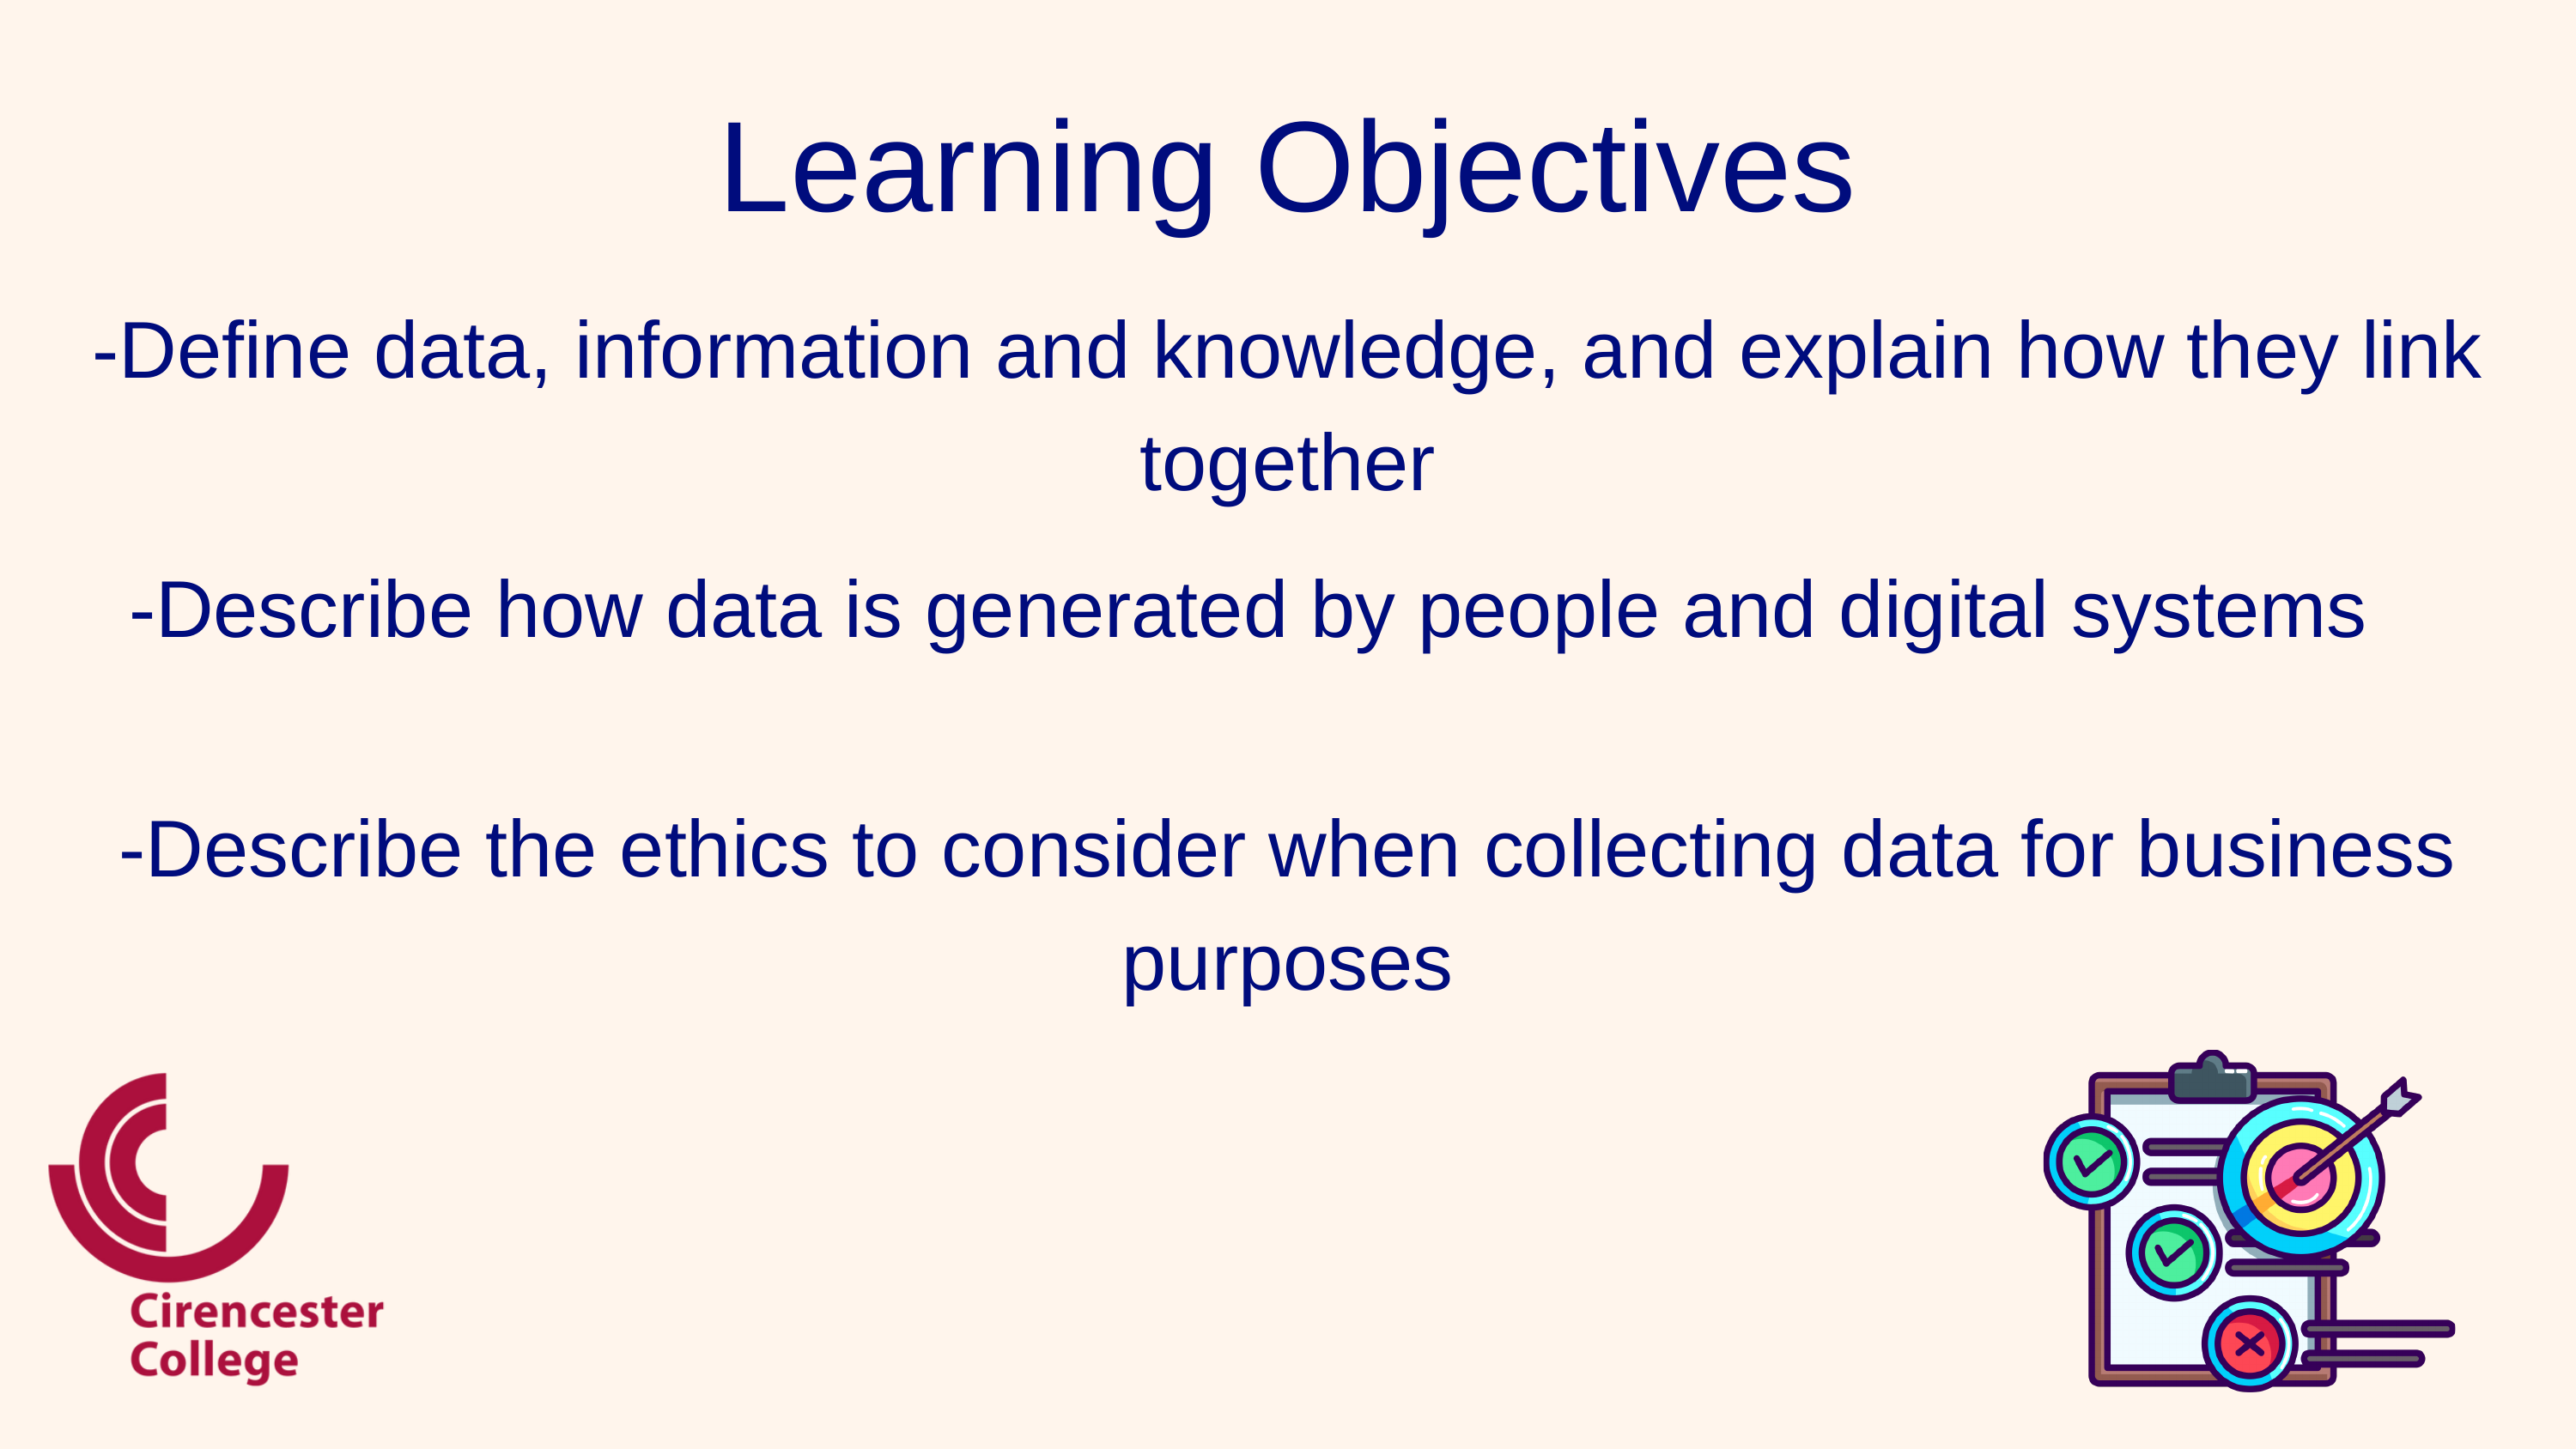

Learning Objectives

-Define data, information and knowledge, and explain how they link together
-Describe how data is generated by people and digital systems
-Describe the ethics to consider when collecting data for business purposes